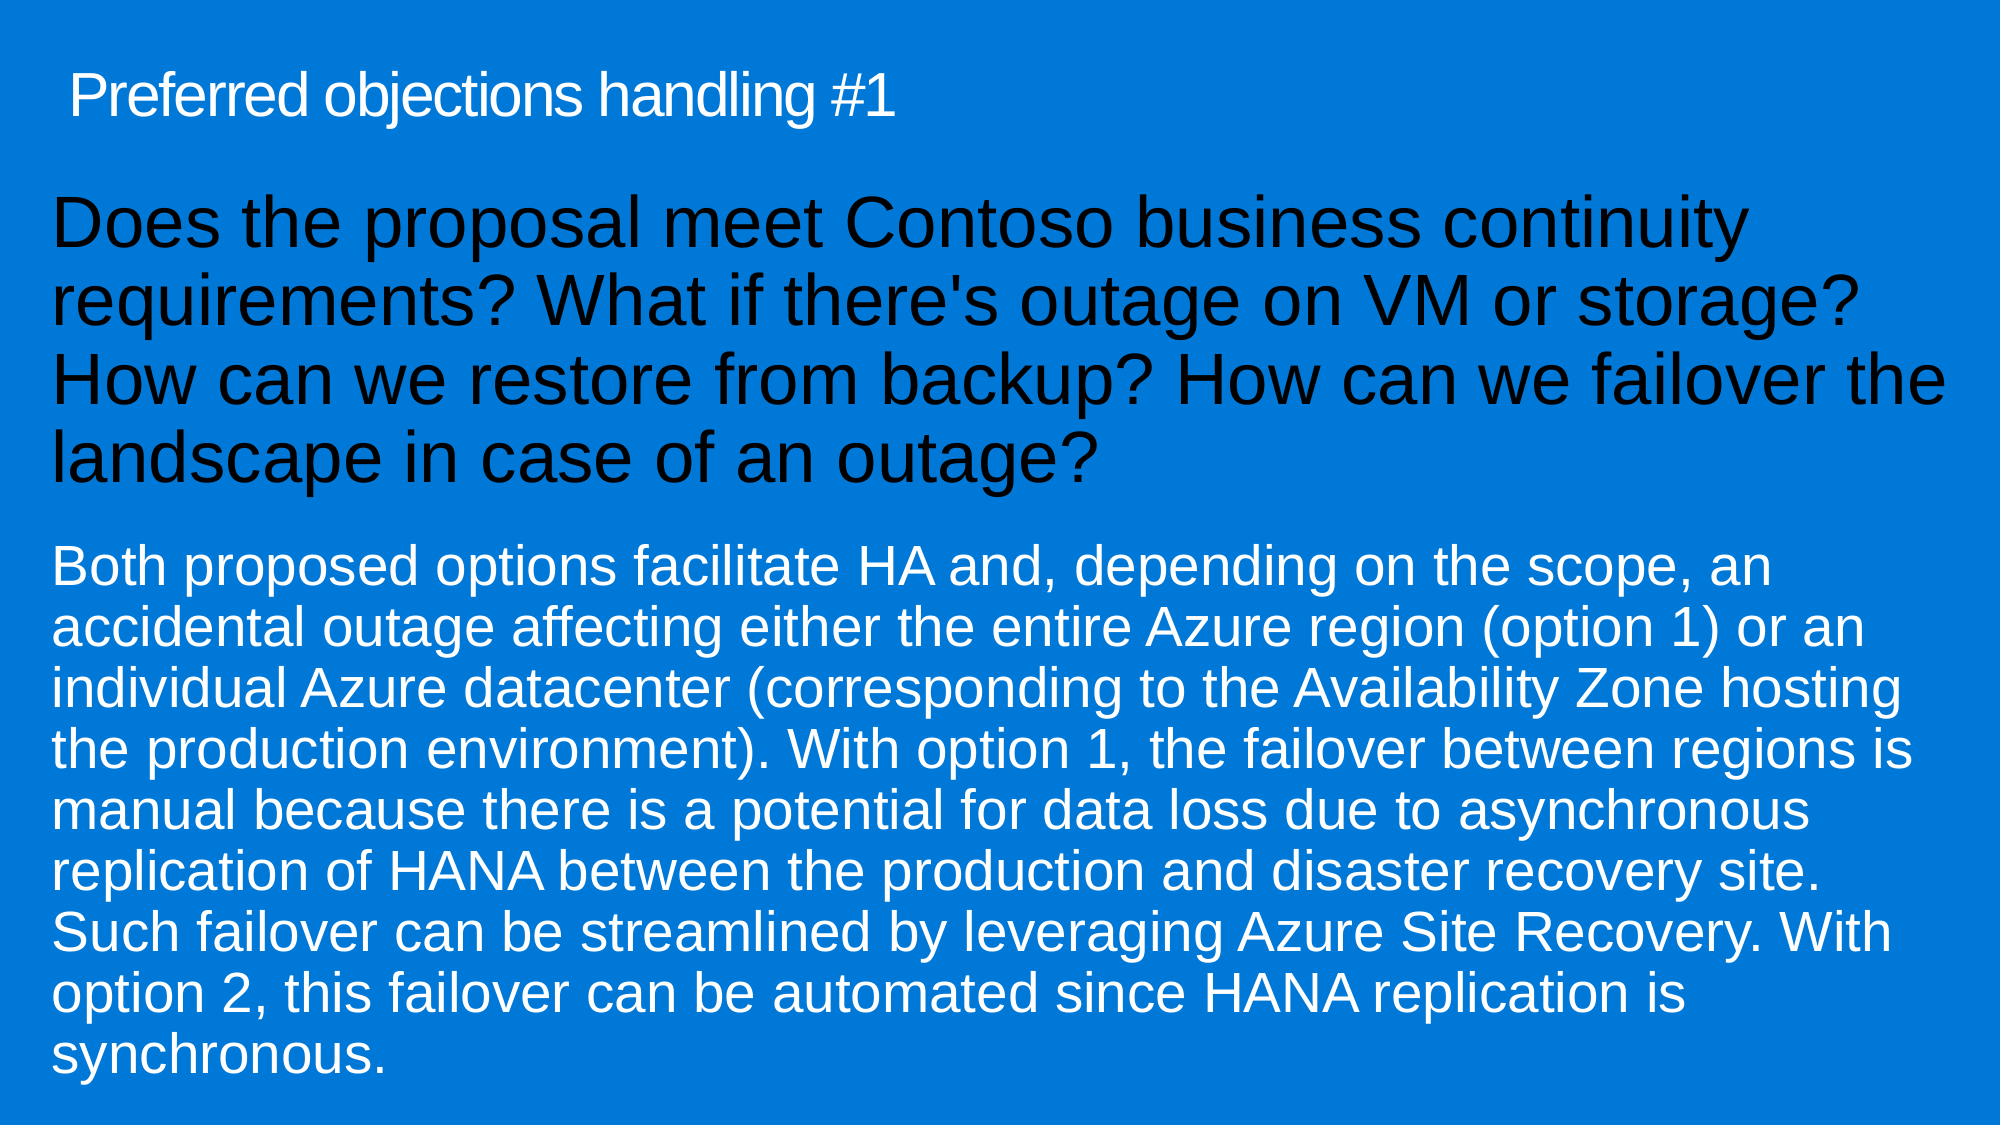

# Preferred objections handling #1
Does the proposal meet Contoso business continuity requirements? What if there's outage on VM or storage? How can we restore from backup? How can we failover the landscape in case of an outage?

Both proposed options facilitate HA and, depending on the scope, an accidental outage affecting either the entire Azure region (option 1) or an individual Azure datacenter (corresponding to the Availability Zone hosting the production environment). With option 1, the failover between regions is manual because there is a potential for data loss due to asynchronous replication of HANA between the production and disaster recovery site. Such failover can be streamlined by leveraging Azure Site Recovery. With option 2, this failover can be automated since HANA replication is synchronous.